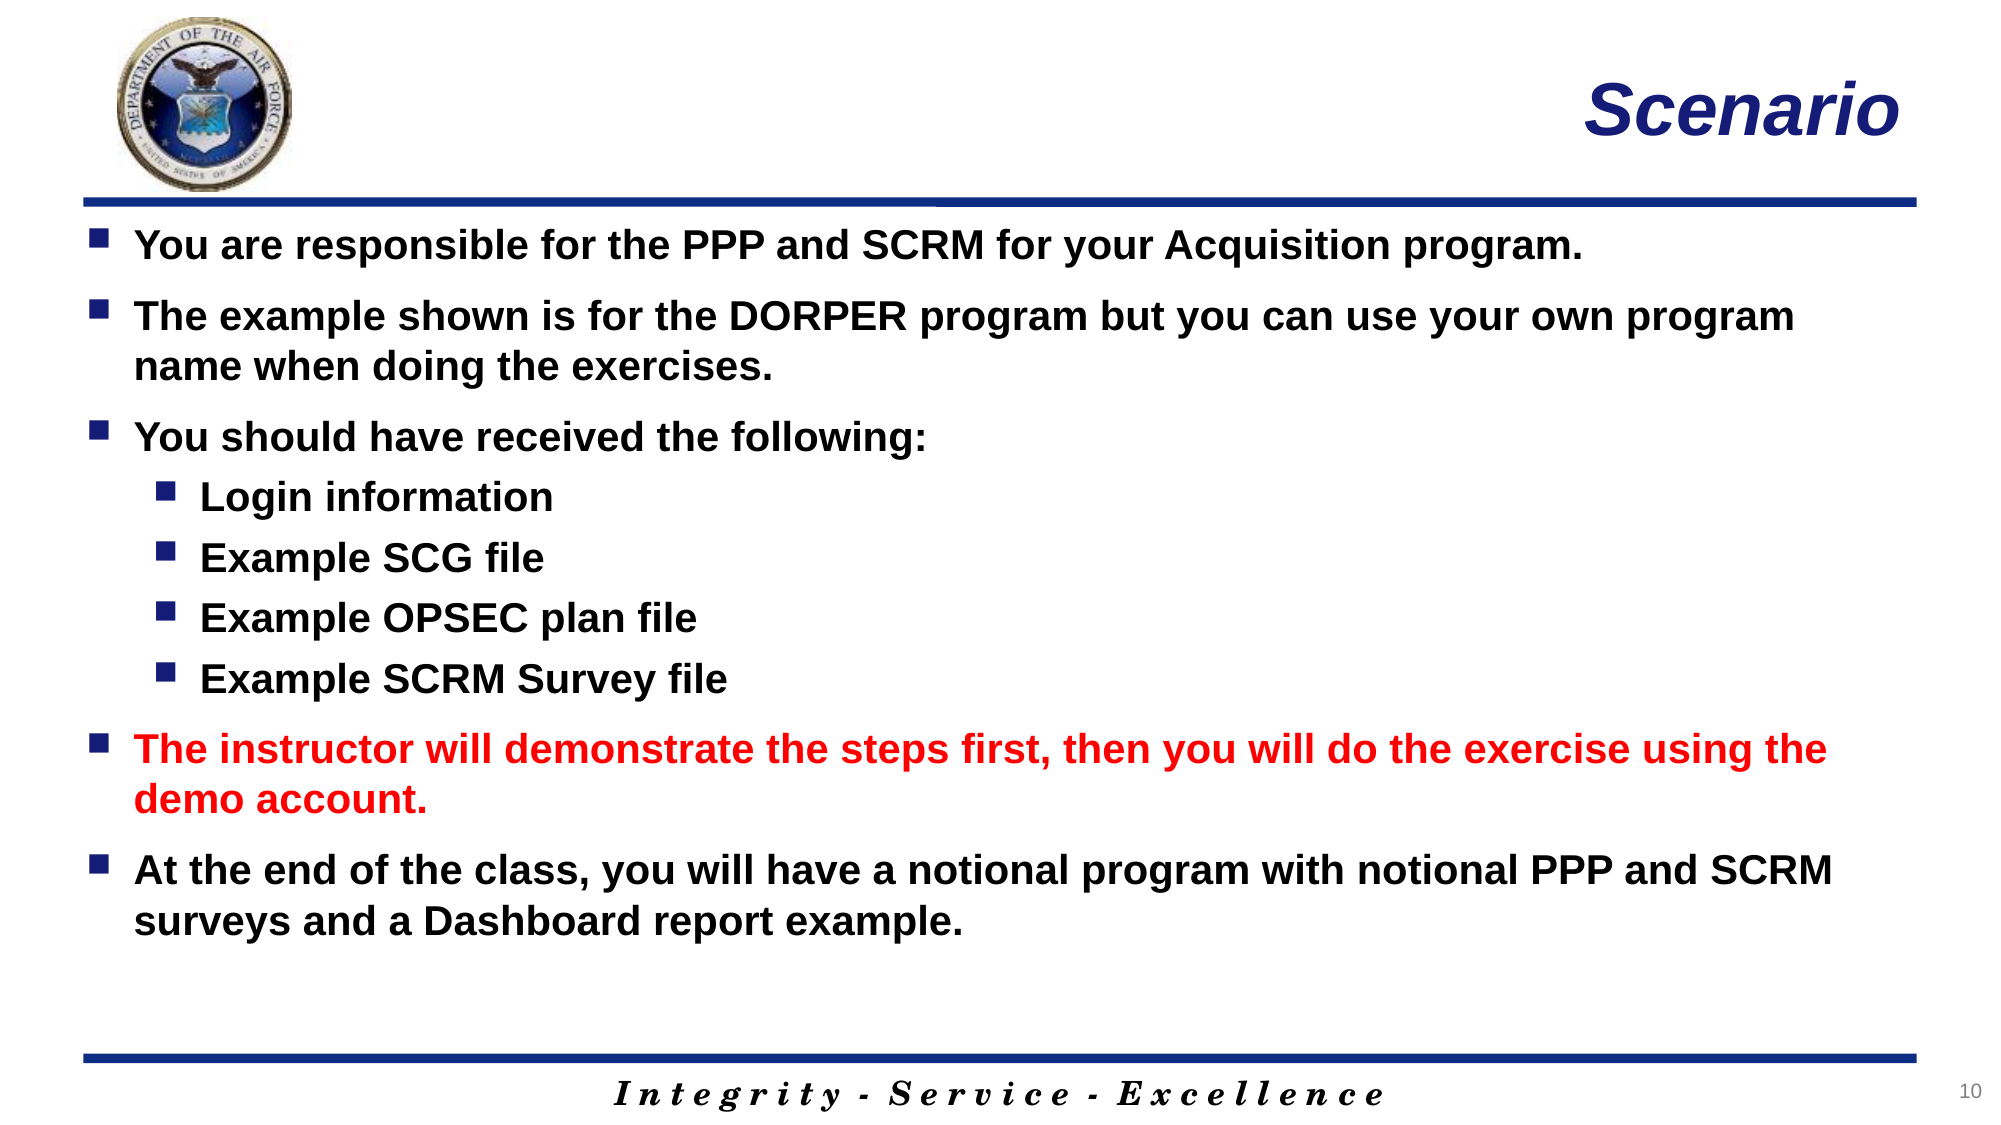

# Scenario
You are responsible for the PPP and SCRM for your Acquisition program.
The example shown is for the DORPER program but you can use your own program name when doing the exercises.
You should have received the following:
Login information
Example SCG file
Example OPSEC plan file
Example SCRM Survey file
The instructor will demonstrate the steps first, then you will do the exercise using the demo account.
At the end of the class, you will have a notional program with notional PPP and SCRM surveys and a Dashboard report example.

10